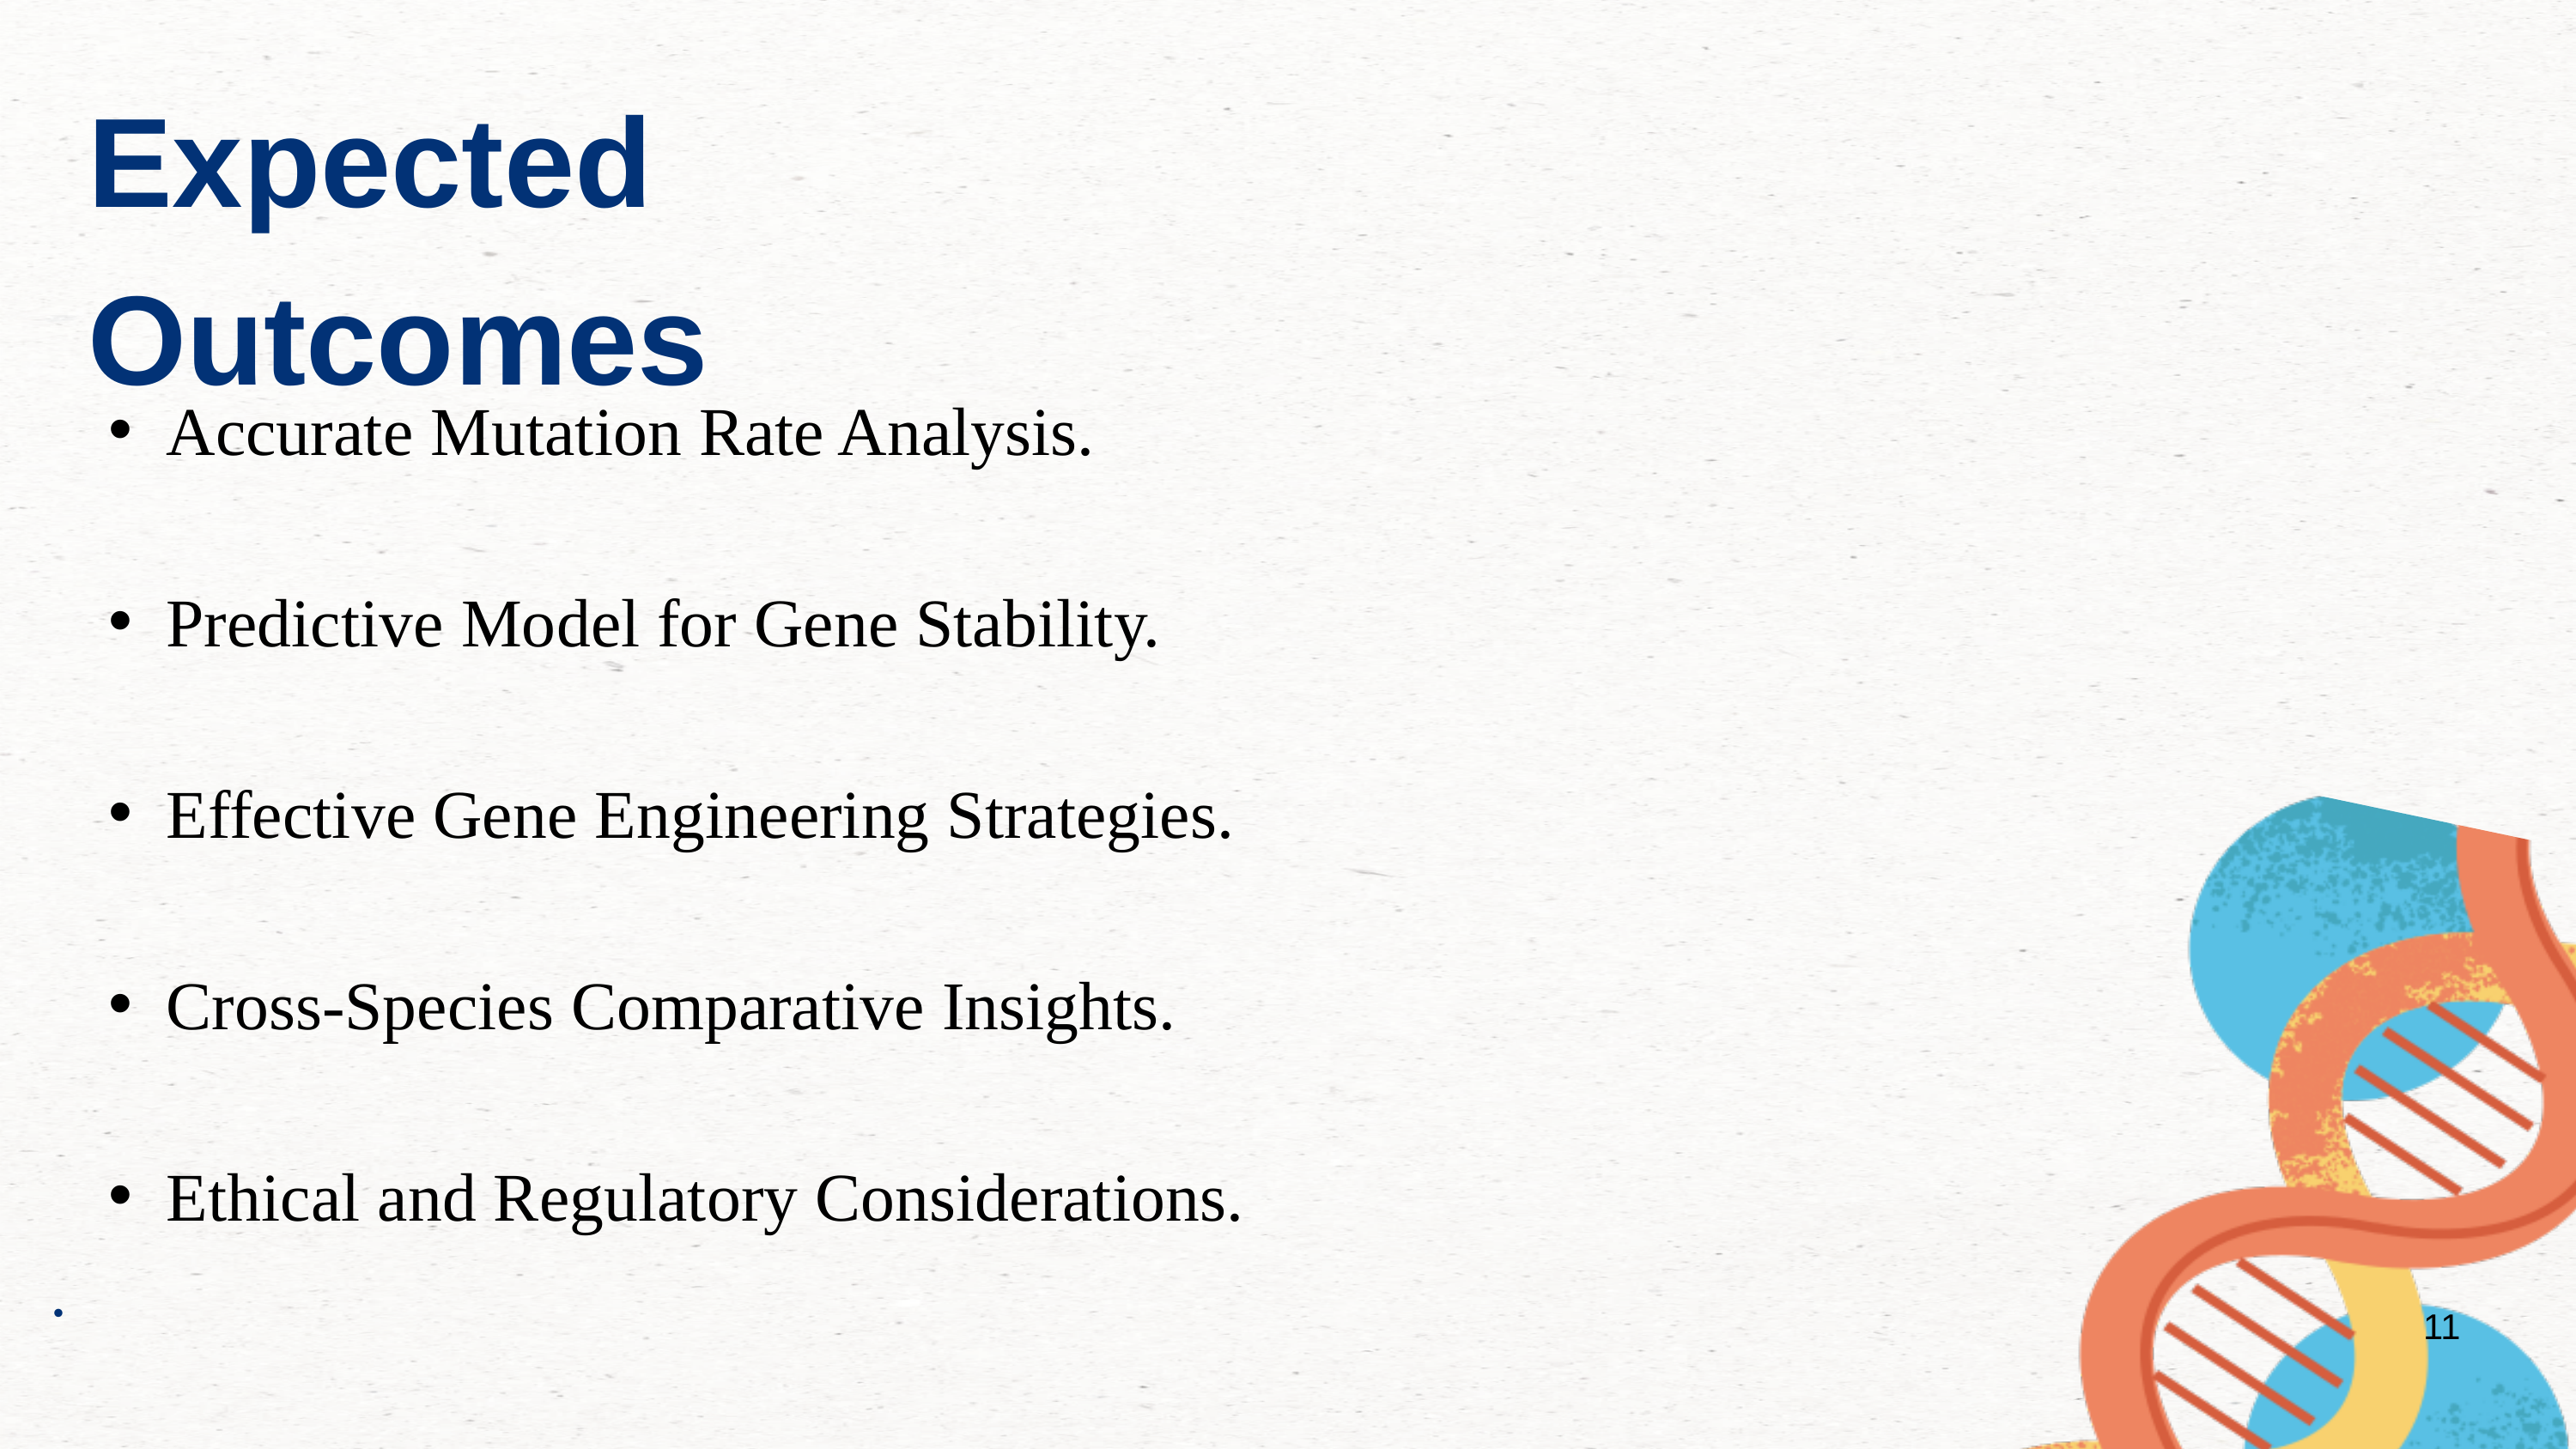

Expected Outcomes
Accurate Mutation Rate Analysis.

Predictive Model for Gene Stability.

Effective Gene Engineering Strategies.

Cross-Species Comparative Insights.

Ethical and Regulatory Considerations.
.

11